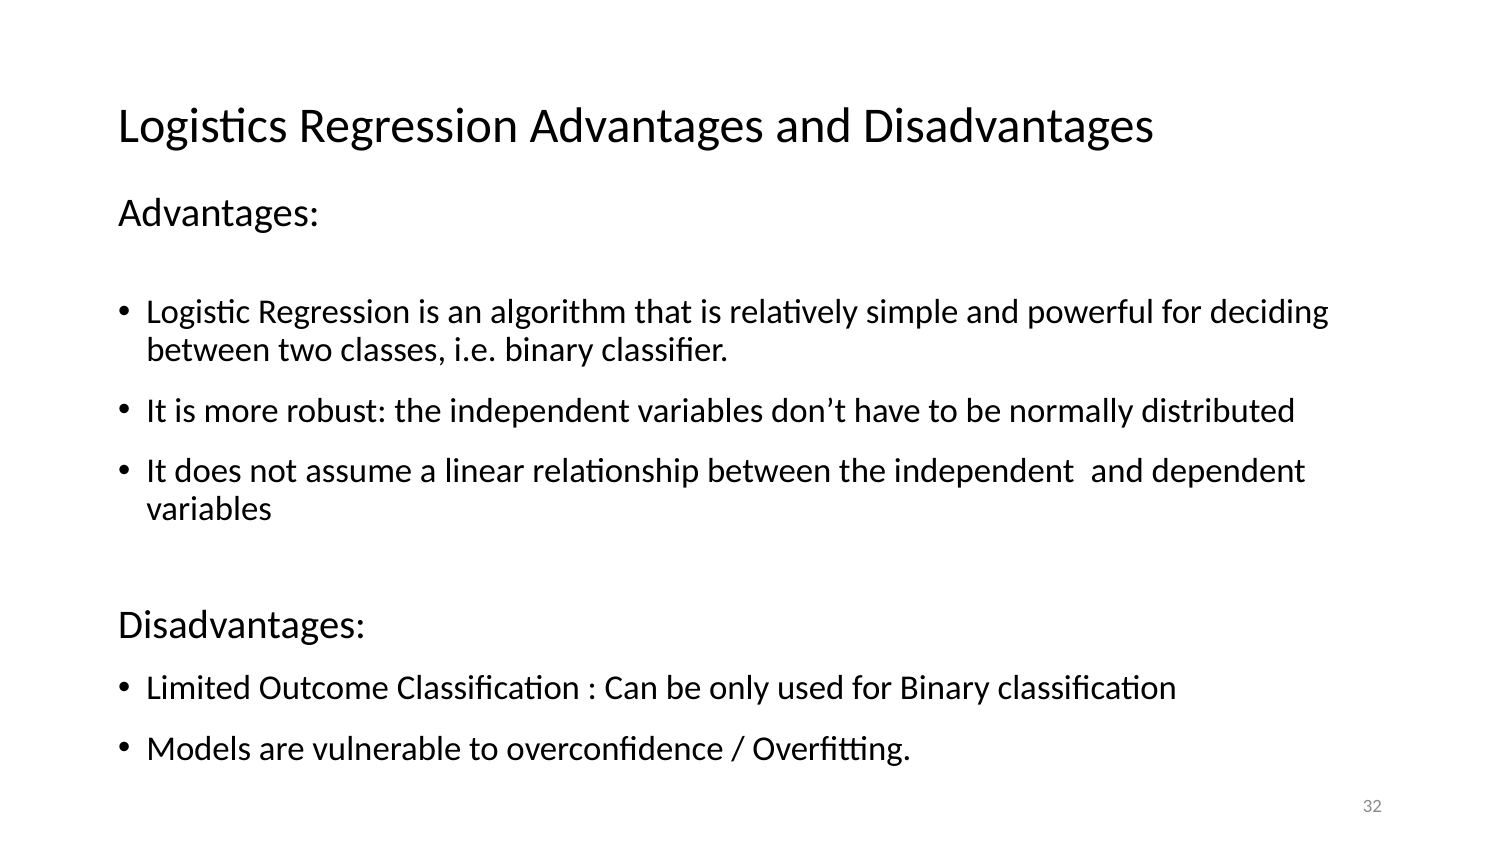

# Logistics Regression Advantages and Disadvantages
Advantages:

Logistic Regression is an algorithm that is relatively simple and powerful for deciding between two classes, i.e. binary classifier.
It is more robust: the independent variables don’t have to be normally distributed
It does not assume a linear relationship between the independent  and dependent variables

Disadvantages:
Limited Outcome Classification : Can be only used for Binary classification
Models are vulnerable to overconfidence / Overfitting.

32